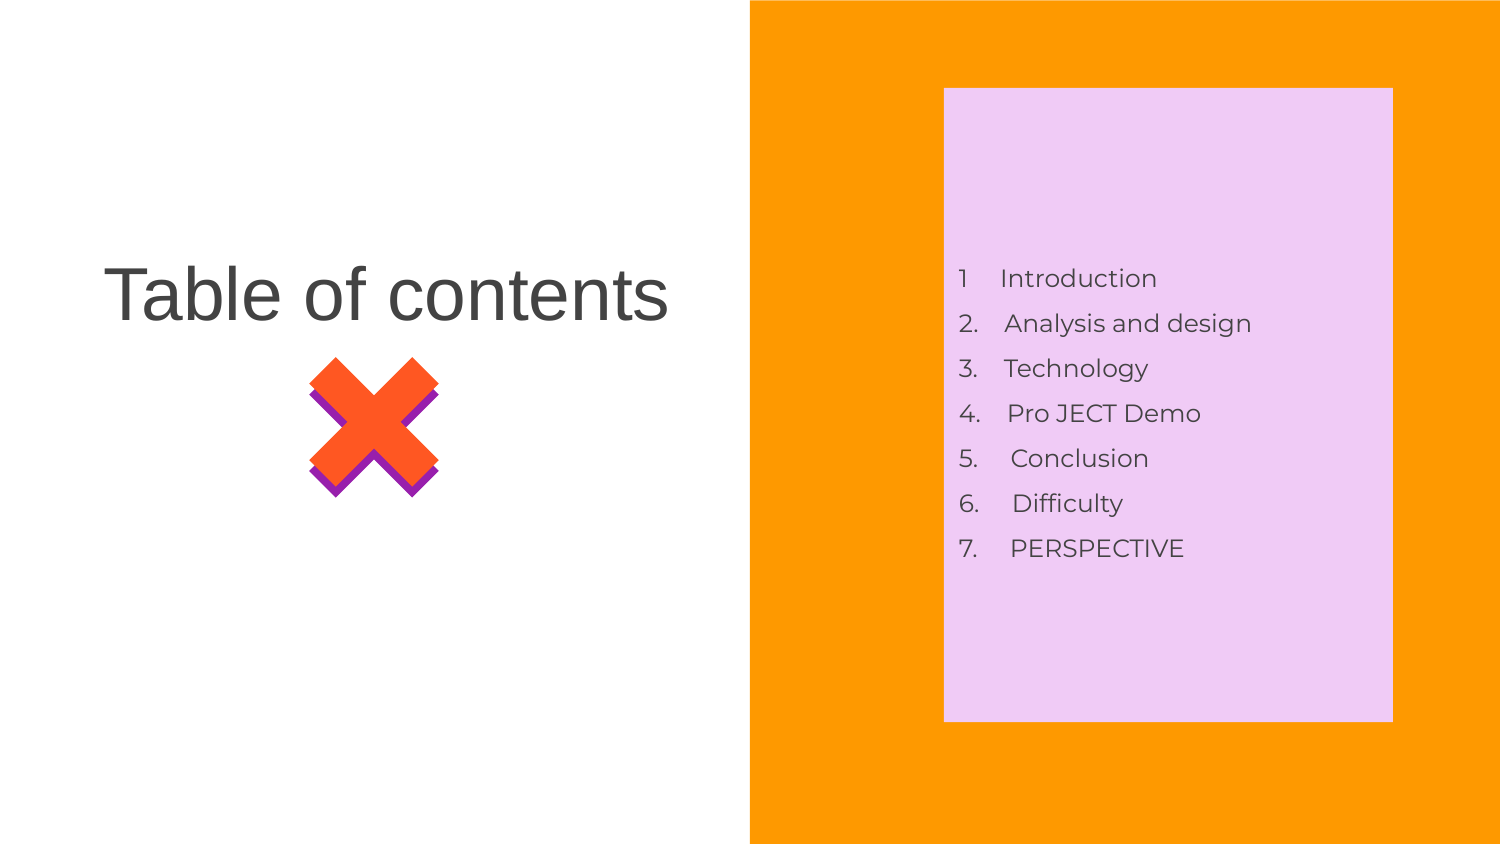

1     Introduction
2.    Analysis and design
3.    Technology
4.    Pro JECT Demo
5.     Conclusion
6.     Difficulty
7.     PERSPECTIVE
# Table of contents